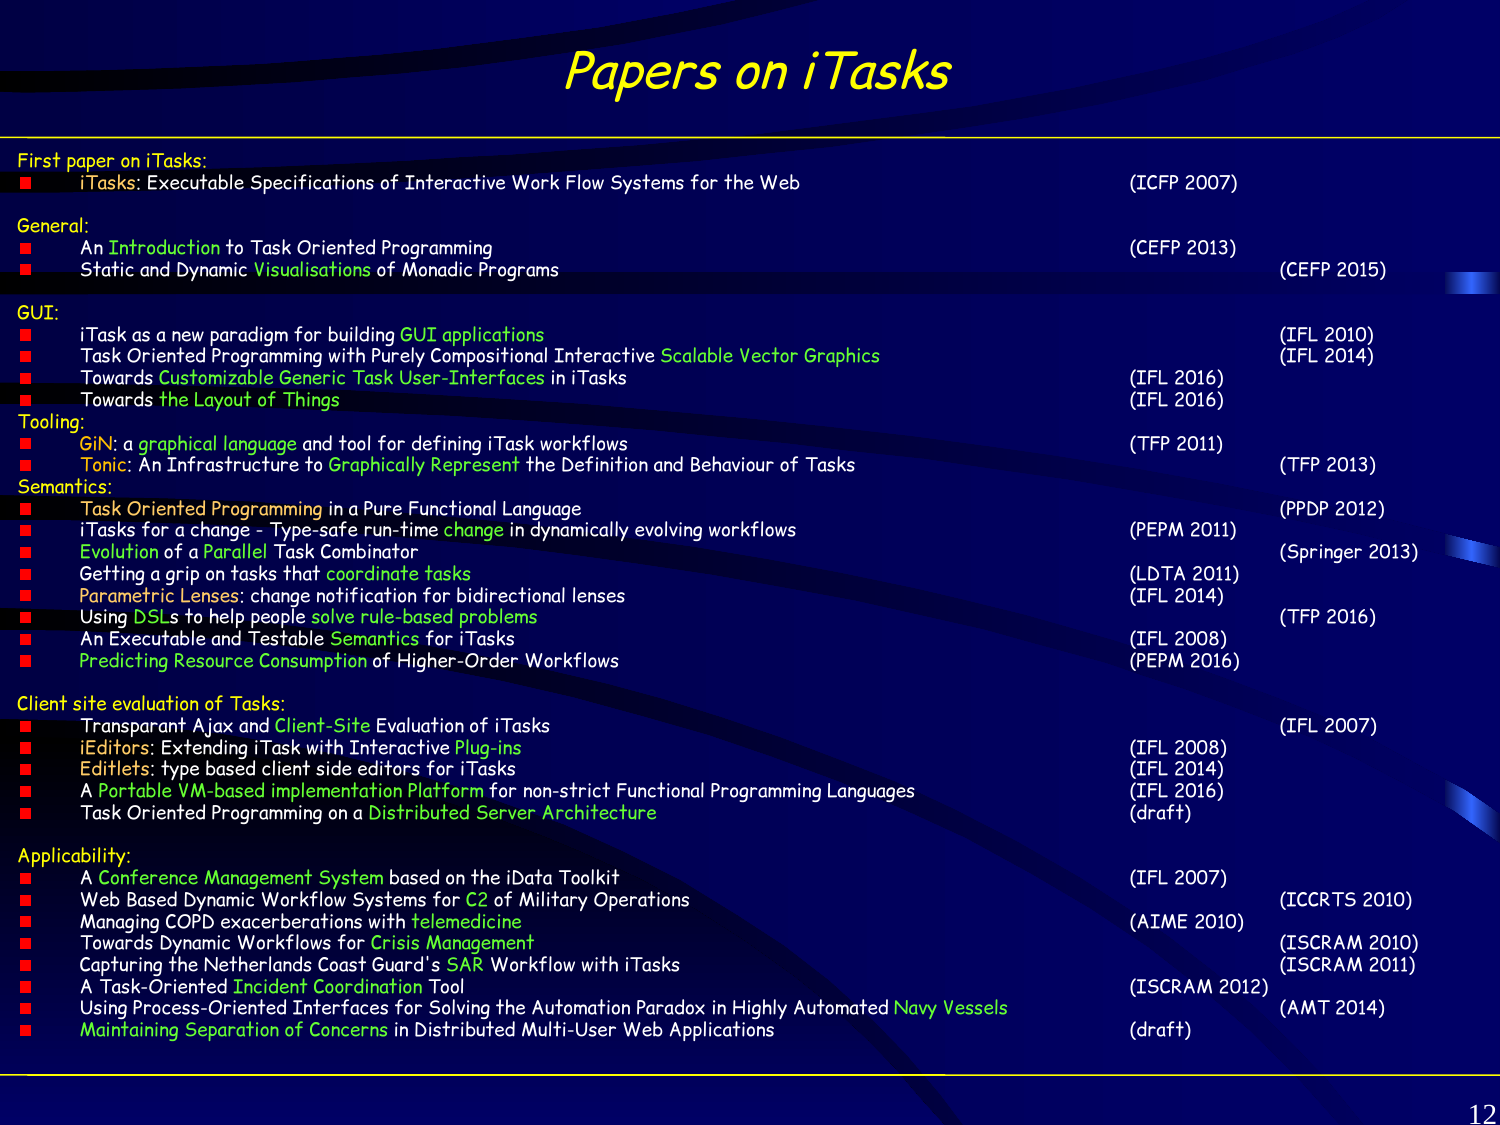

# Papers on iTasks

First paper on iTasks:
iTasks: Executable Specifications of Interactive Work Flow Systems for the Web			(ICFP 2007)

General:
An Introduction to Task Oriented Programming					(CEFP 2013)
Static and Dynamic Visualisations of Monadic Programs					(CEFP 2015)

GUI:
iTask as a new paradigm for building GUI applications 					(IFL 2010)
Task Oriented Programming with Purely Compositional Interactive Scalable Vector Graphics			(IFL 2014)
Towards Customizable Generic Task User-Interfaces in iTasks				(IFL 2016)
Towards the Layout of Things						(IFL 2016)
Tooling:
GiN: a graphical language and tool for defining iTask workflows				(TFP 2011)
Tonic: An Infrastructure to Graphically Represent the Definition and Behaviour of Tasks			(TFP 2013)
Semantics:
Task Oriented Programming in a Pure Functional Language					(PPDP 2012)
iTasks for a change - Type-safe run-time change in dynamically evolving workflows			(PEPM 2011)
Evolution of a Parallel Task Combinator						(Springer 2013)
Getting a grip on tasks that coordinate tasks 					(LDTA 2011)
Parametric Lenses: change notification for bidirectional lenses				(IFL 2014)
Using DSLs to help people solve rule-based problems					(TFP 2016)
An Executable and Testable Semantics for iTasks 					(IFL 2008)
Predicting Resource Consumption of Higher-Order Workflows 				(PEPM 2016)

Client site evaluation of Tasks:
Transparant Ajax and Client-Site Evaluation of iTasks 					(IFL 2007)
iEditors: Extending iTask with Interactive Plug-ins					(IFL 2008)
Editlets: type based client side editors for iTasks					(IFL 2014)
A Portable VM-based implementation Platform for non-strict Functional Programming Languages 		(IFL 2016)
Task Oriented Programming on a Distributed Server Architecture 				(draft)

Applicability:
A Conference Management System based on the iData Toolkit				(IFL 2007)
Web Based Dynamic Workflow Systems for C2 of Military Operations 				(ICCRTS 2010)
Managing COPD exacerberations with telemedicine					(AIME 2010)
Towards Dynamic Workflows for Crisis Management					(ISCRAM 2010)
Capturing the Netherlands Coast Guard's SAR Workflow with iTasks 				(ISCRAM 2011)
A Task-Oriented Incident Coordination Tool					(ISCRAM 2012)
Using Process-Oriented Interfaces for Solving the Automation Paradox in Highly Automated Navy Vessels		(AMT 2014)
Maintaining Separation of Concerns in Distributed Multi-User Web Applications			(draft)

12